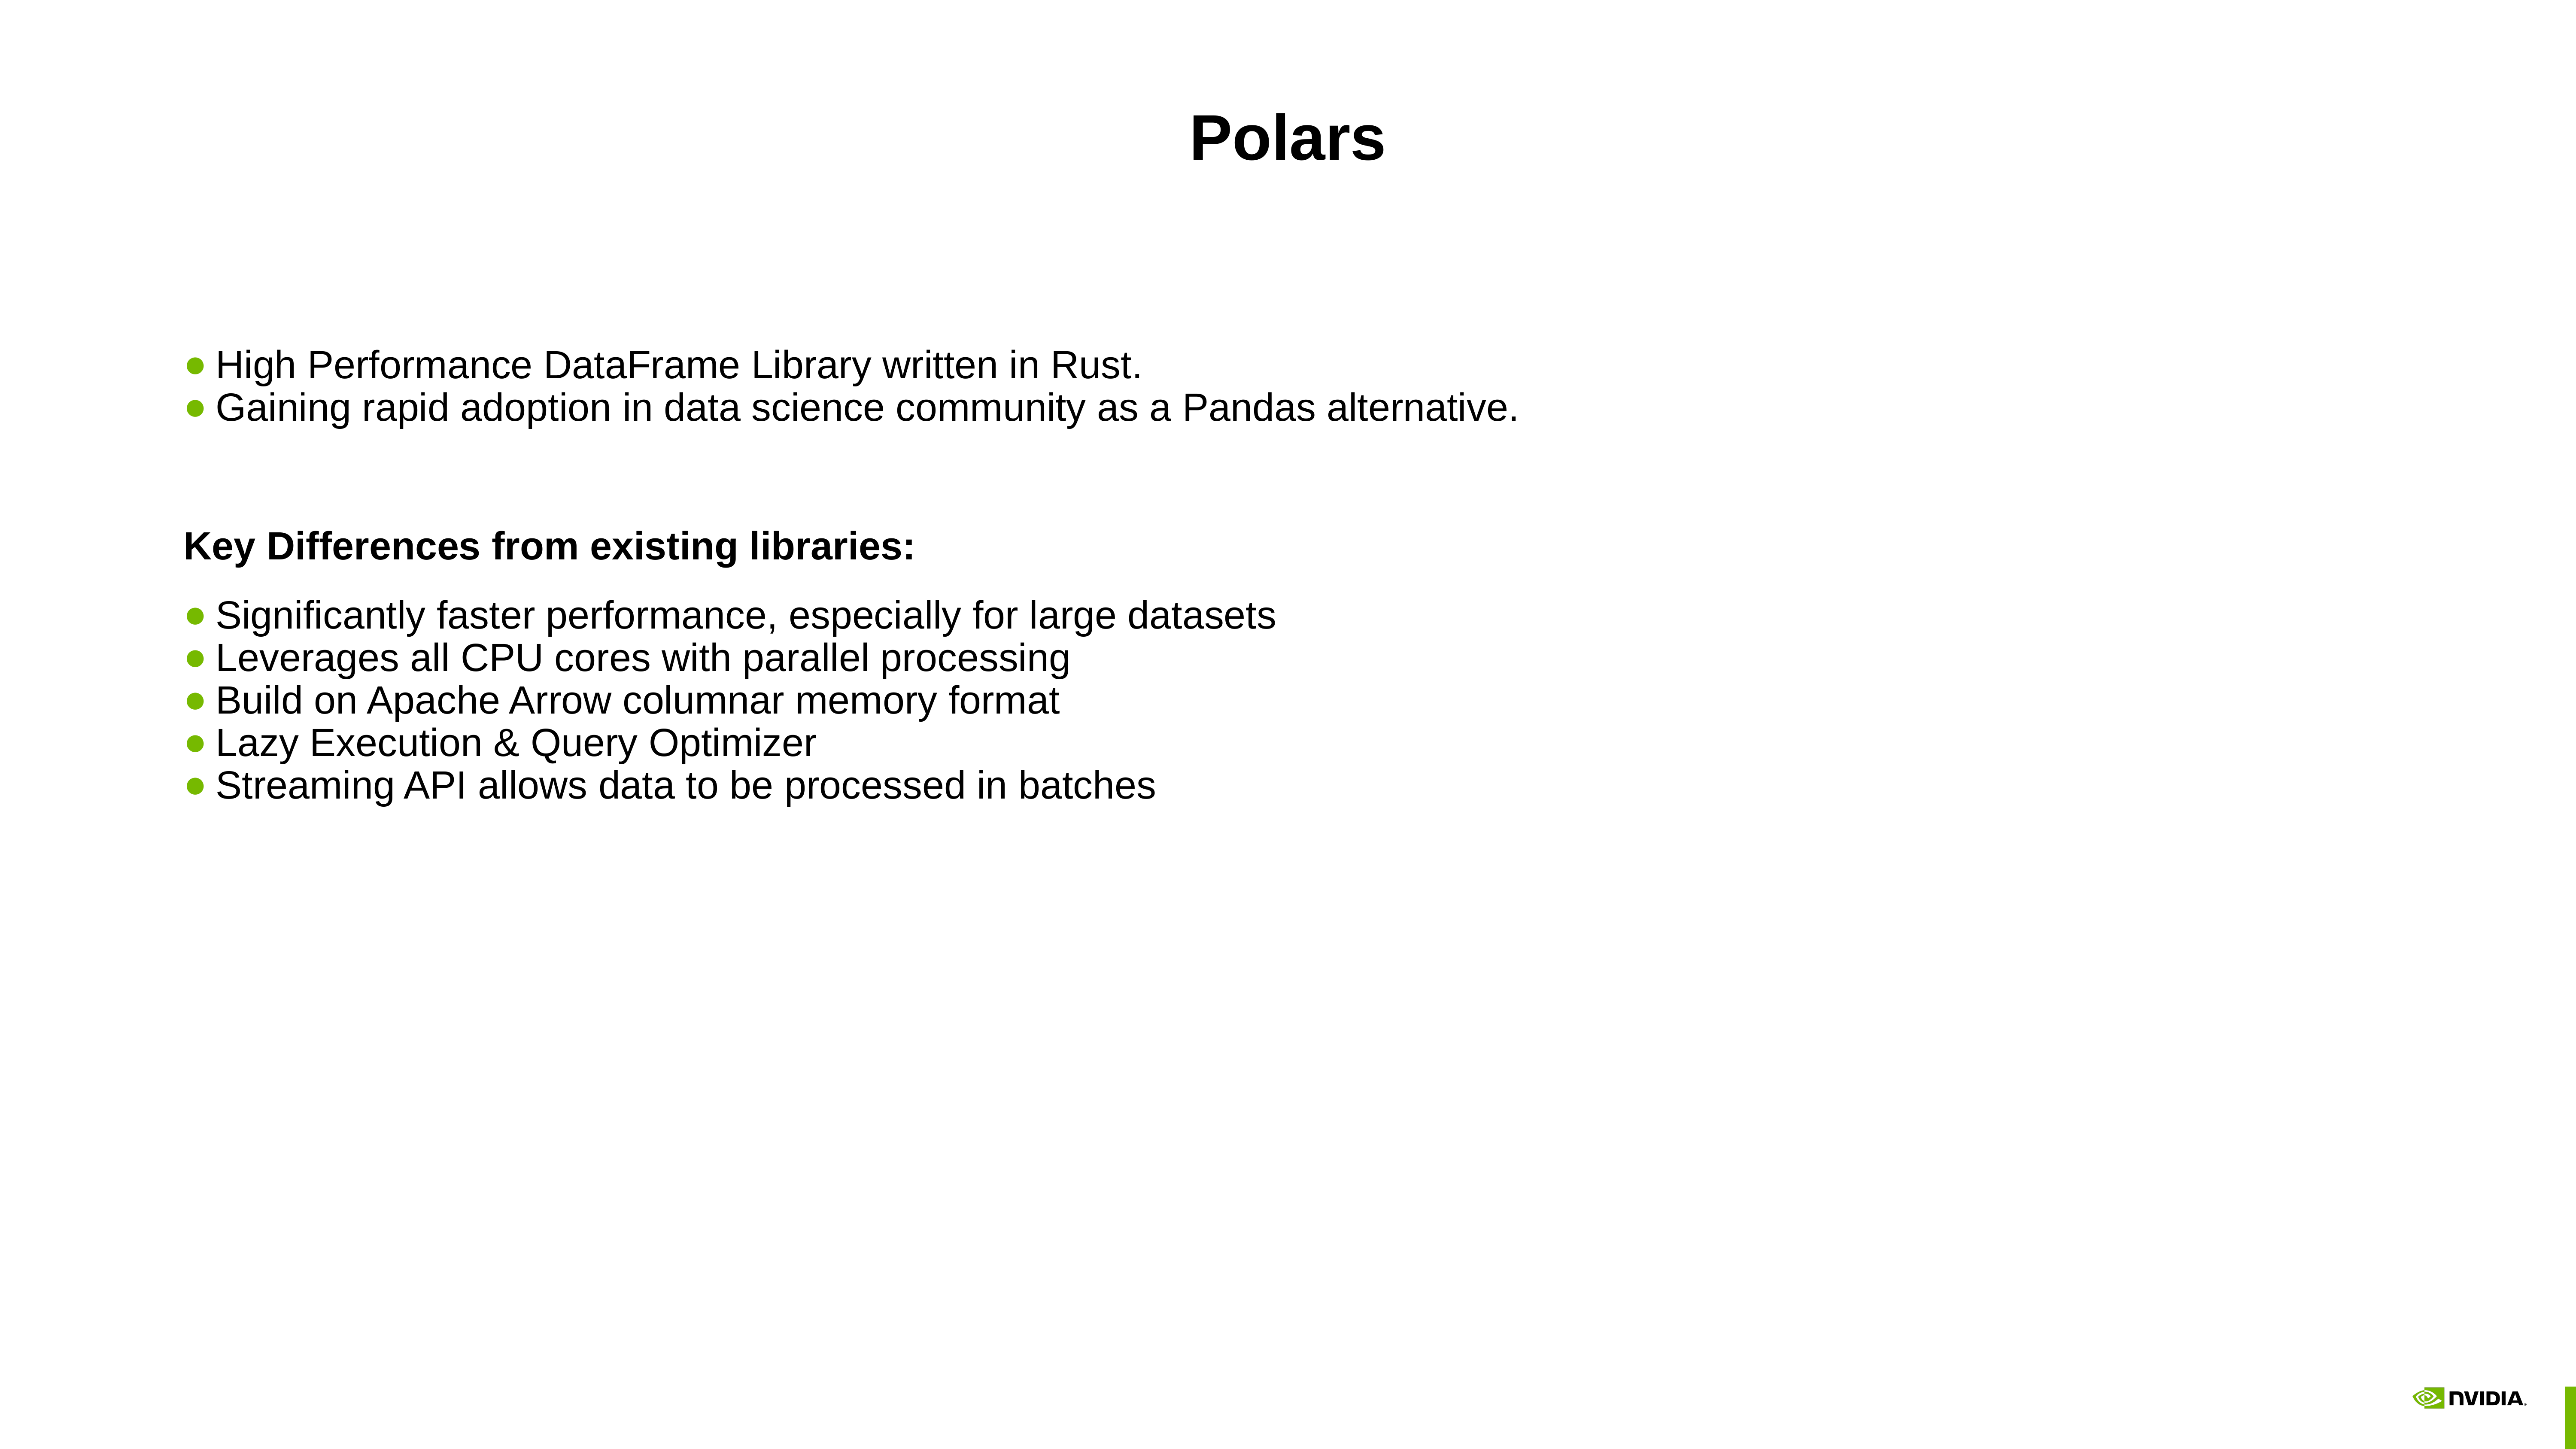

# Polars

High Performance DataFrame Library written in Rust.
Gaining rapid adoption in data science community as a Pandas alternative.

Key Differences from existing libraries:
Significantly faster performance, especially for large datasets
Leverages all CPU cores with parallel processing
Build on Apache Arrow columnar memory format
Lazy Execution & Query Optimizer
Streaming API allows data to be processed in batches